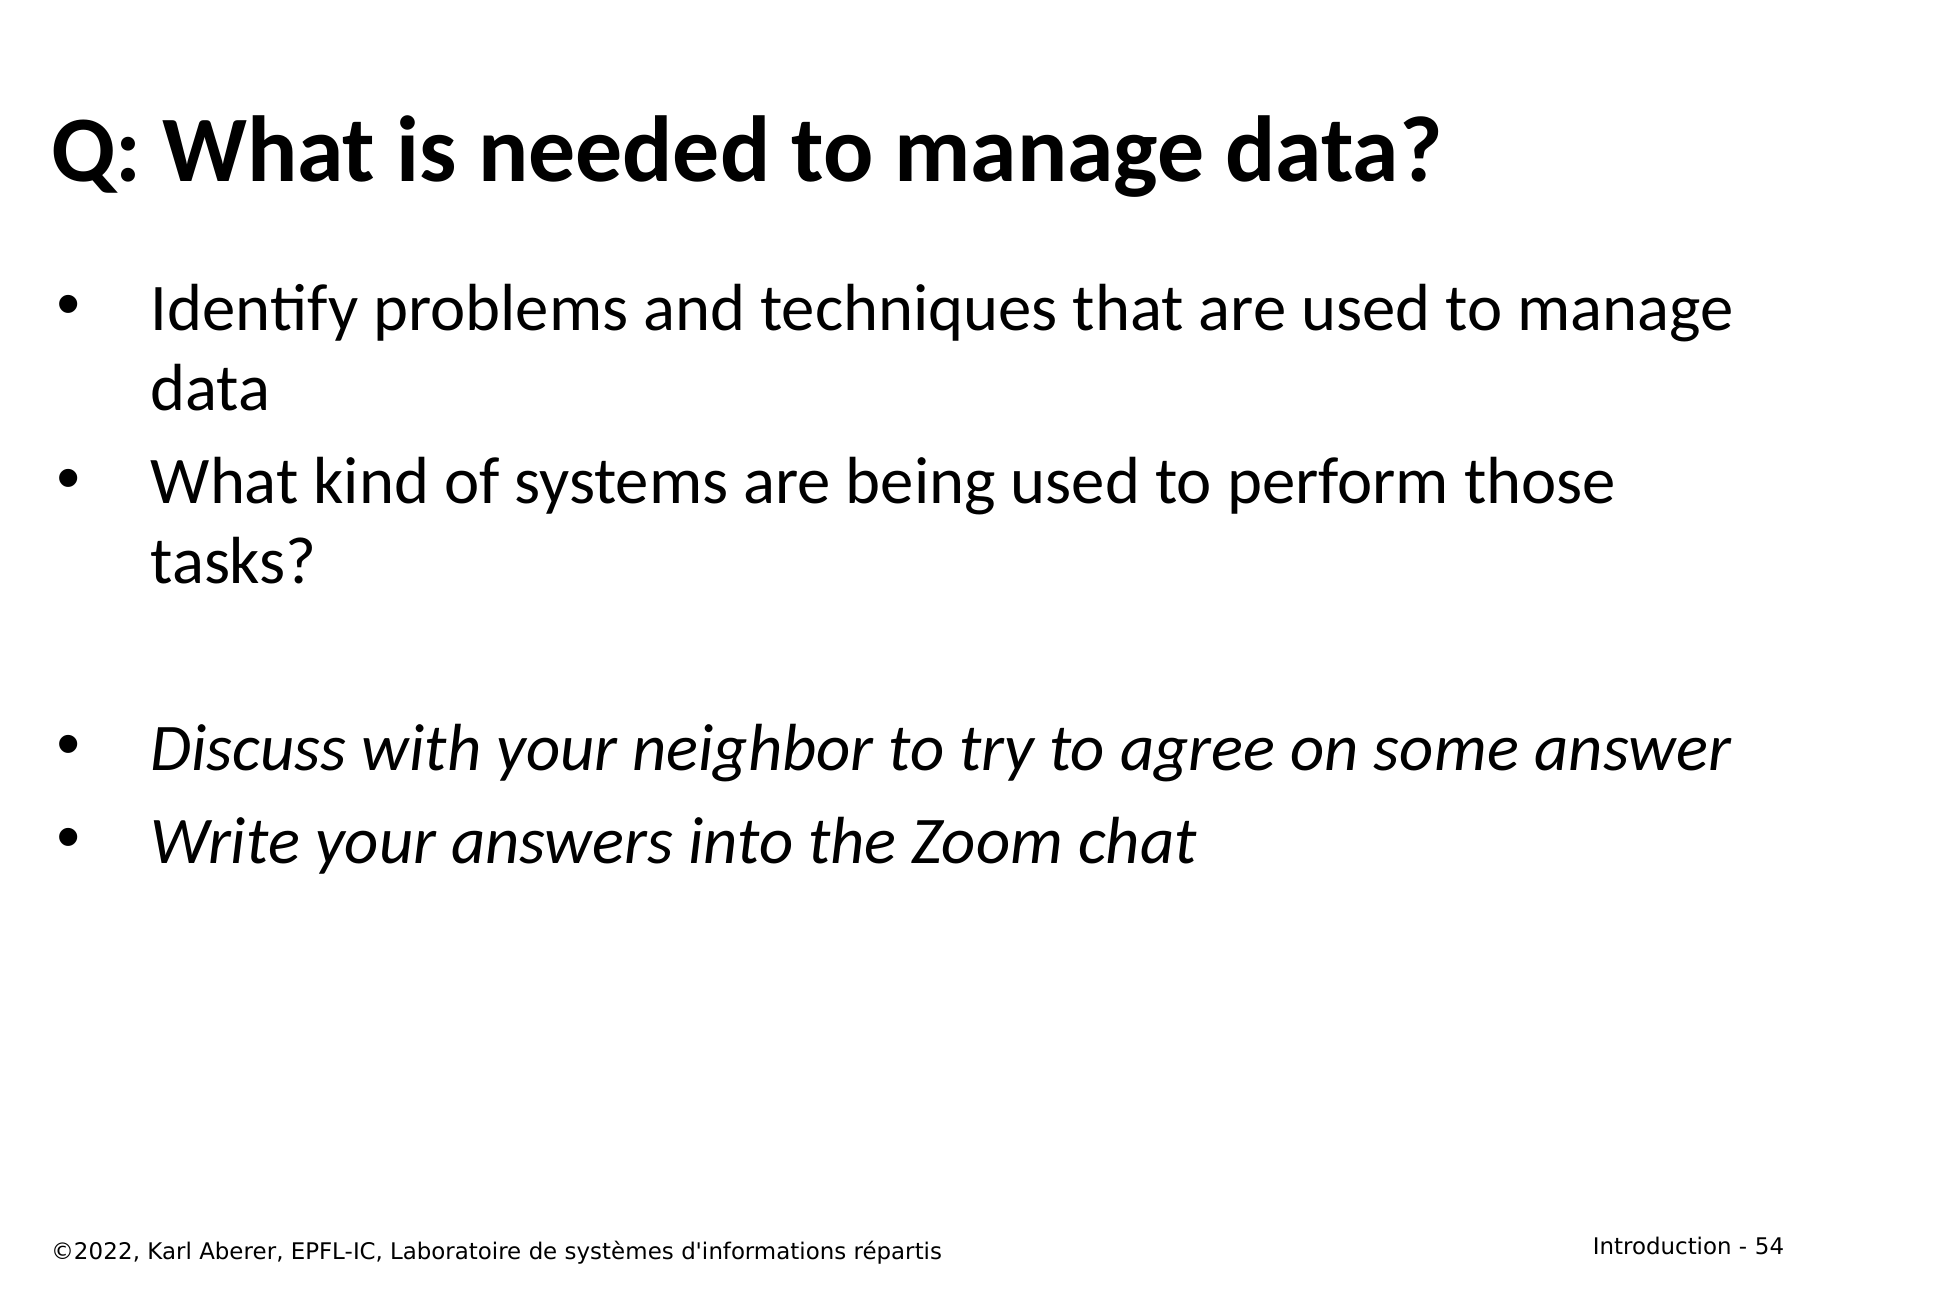

# Q: What is needed to manage data?
Identify problems and techniques that are used to manage data
What kind of systems are being used to perform those tasks?

Discuss with your neighbor to try to agree on some answer
Write your answers into the Zoom chat

©2022, Karl Aberer, EPFL-IC, Laboratoire de systèmes d'informations répartis